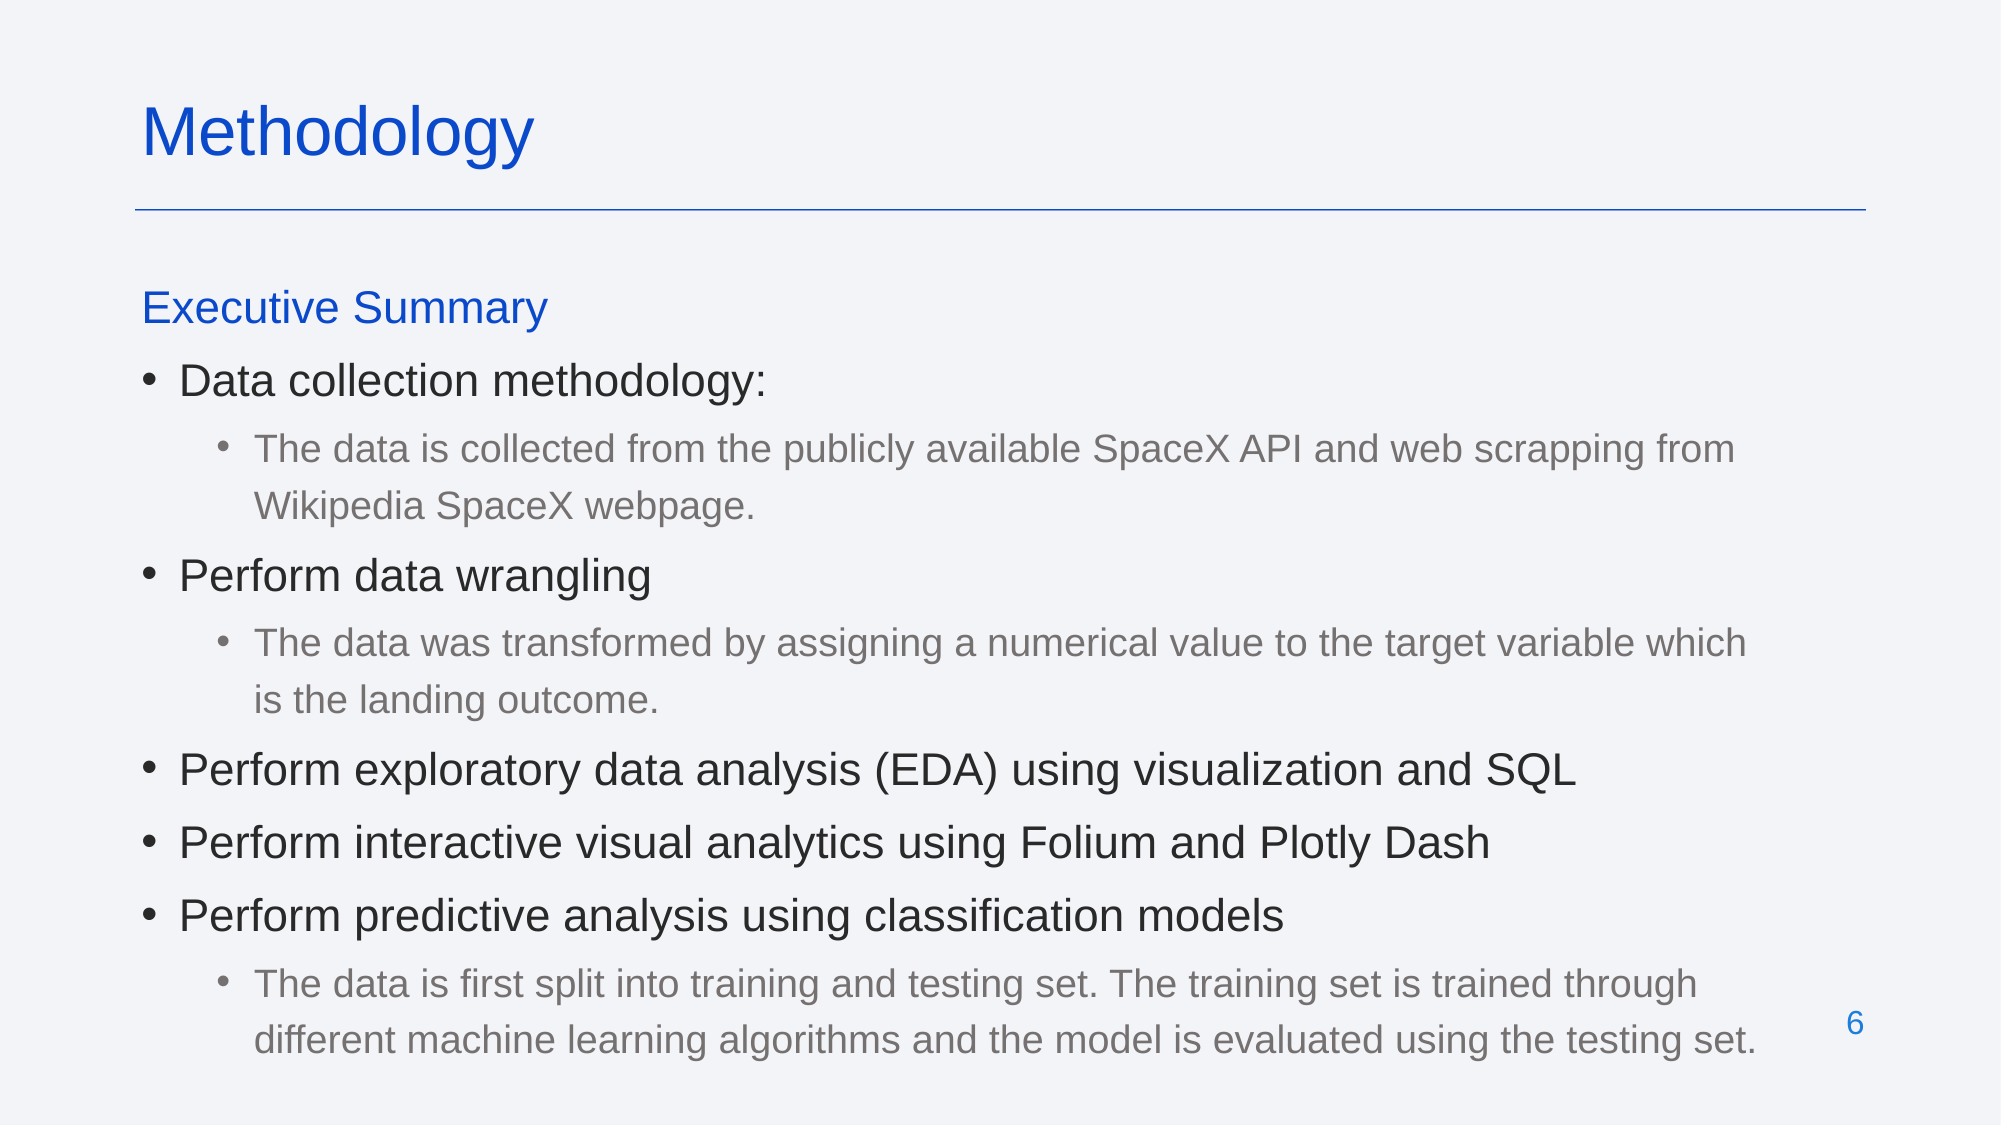

Methodology
Executive Summary
Data collection methodology:
The data is collected from the publicly available SpaceX API and web scrapping from Wikipedia SpaceX webpage.
Perform data wrangling
The data was transformed by assigning a numerical value to the target variable which is the landing outcome.
Perform exploratory data analysis (EDA) using visualization and SQL
Perform interactive visual analytics using Folium and Plotly Dash
Perform predictive analysis using classification models
The data is first split into training and testing set. The training set is trained through different machine learning algorithms and the model is evaluated using the testing set.

6